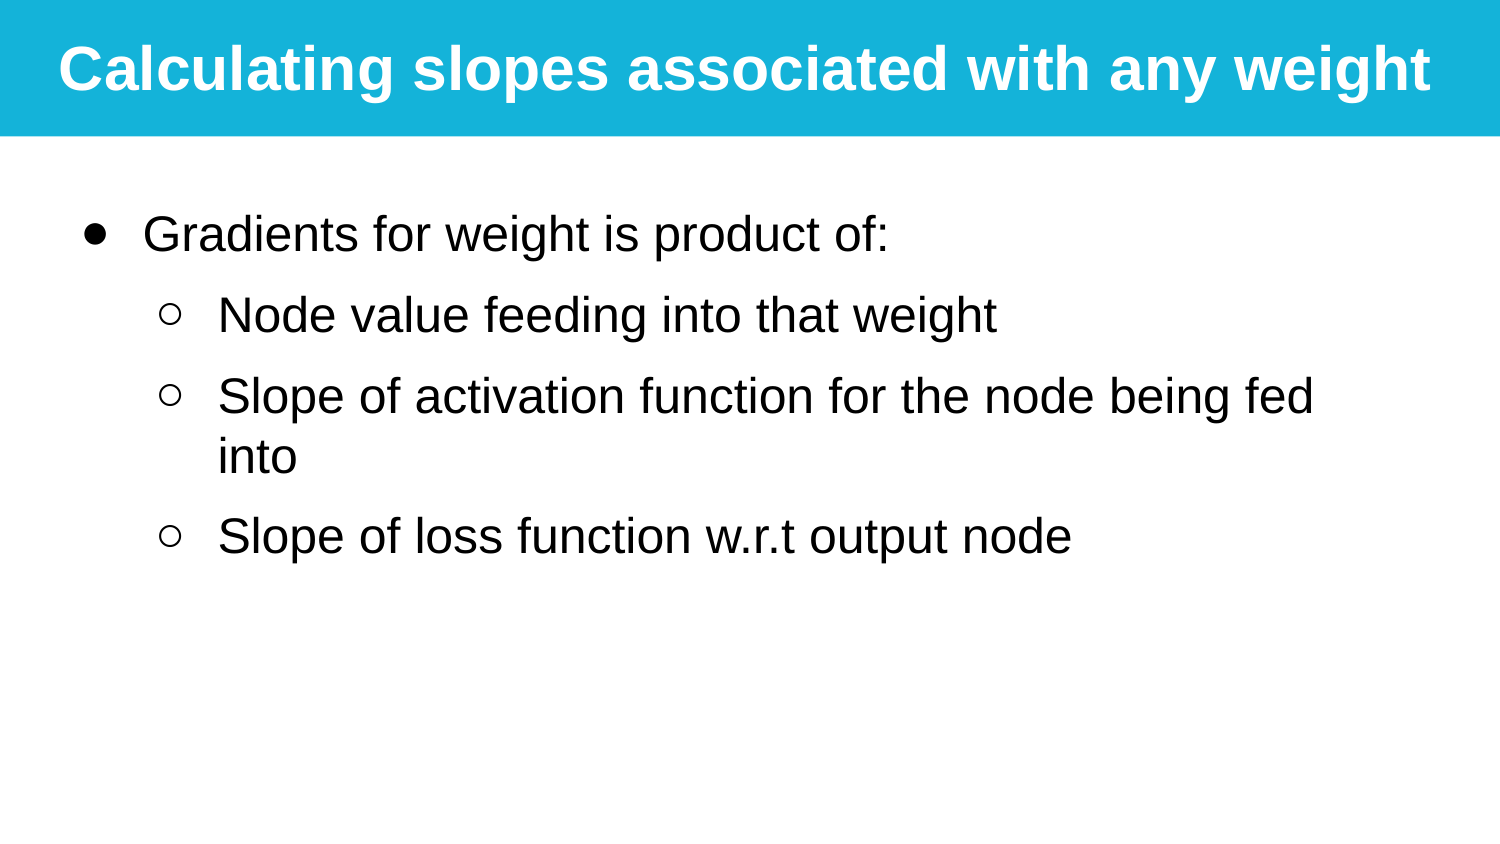

Calculating slopes associated with any weight
Gradients for weight is product of:
Node value feeding into that weight
Slope of activation function for the node being fed into
Slope of loss function w.r.t output node